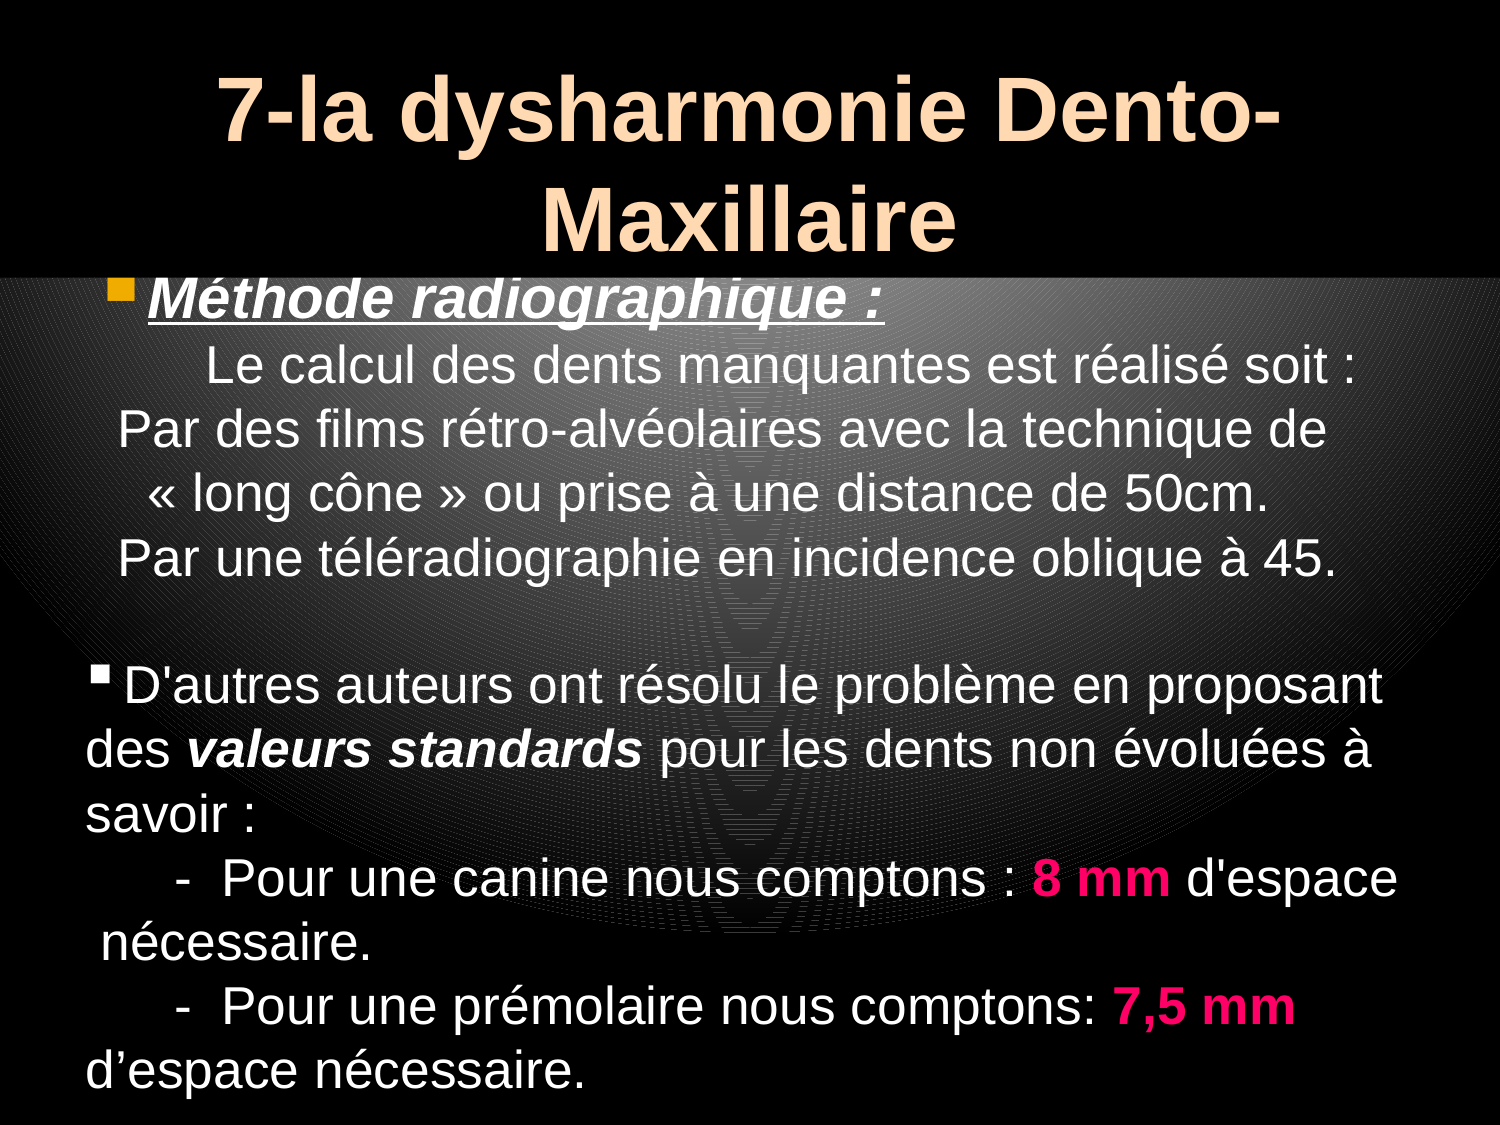

7-la dysharmonie Dento-Maxillaire
Méthode radiographique :
       Le calcul des dents manquantes est réalisé soit :
 Par des films rétro-alvéolaires avec la technique de « long cône » ou prise à une distance de 50cm.
 Par une téléradiographie en incidence oblique à 45.

 D'autres auteurs ont résolu le problème en proposant des valeurs standards pour les dents non évoluées à savoir :
      -  Pour une canine nous comptons : 8 mm d'espace
 nécessaire.
      -  Pour une prémolaire nous comptons: 7,5 mm d’espace nécessaire.